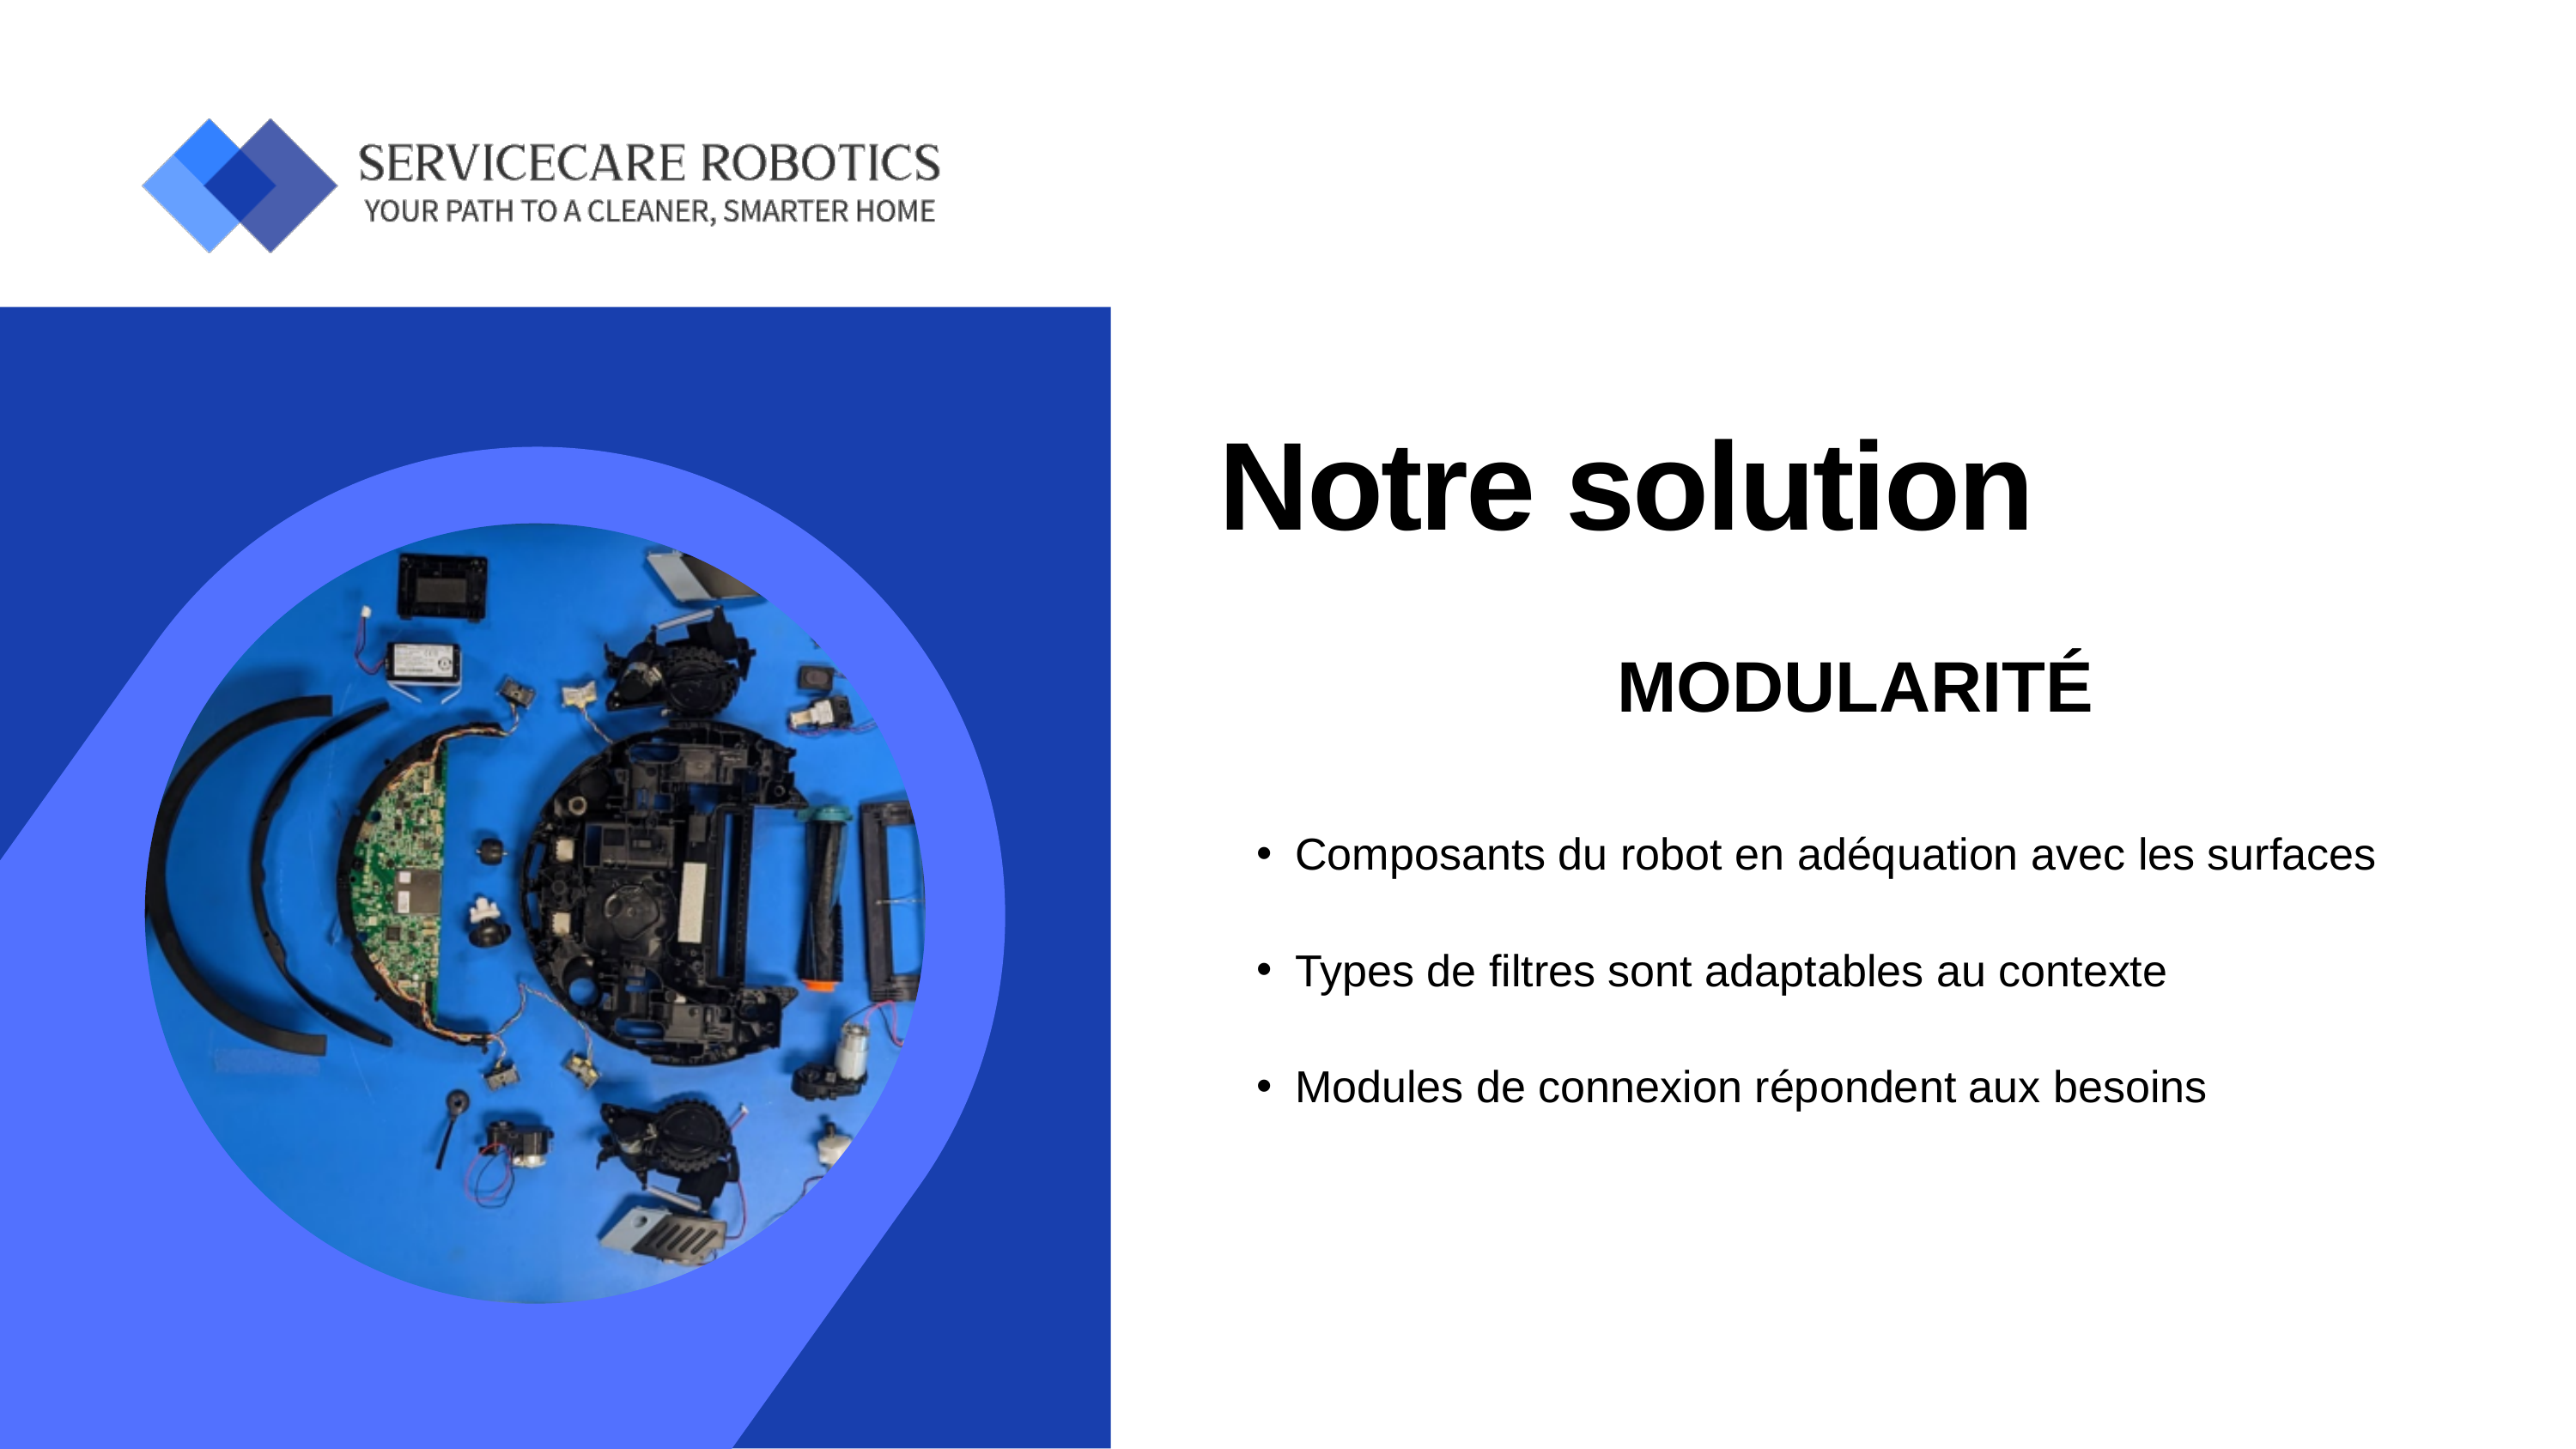

Notre solution
MODULARITÉ

Composants du robot en adéquation avec les surfaces

Types de filtres sont adaptables au contexte

Modules de connexion répondent aux besoins